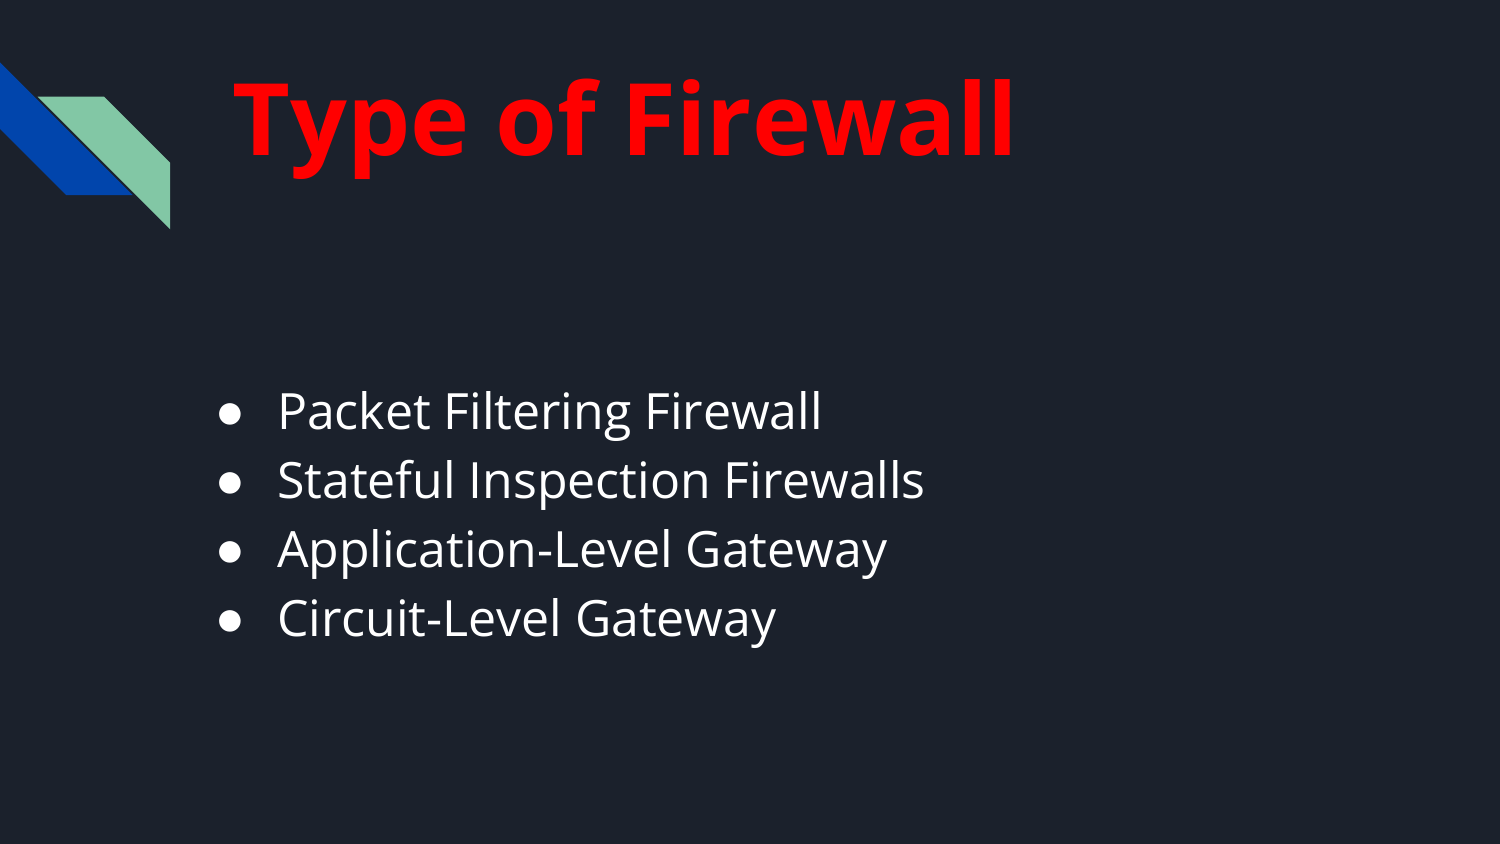

# Type of Firewall
Packet Filtering Firewall
Stateful Inspection Firewalls
Application-Level Gateway
Circuit-Level Gateway